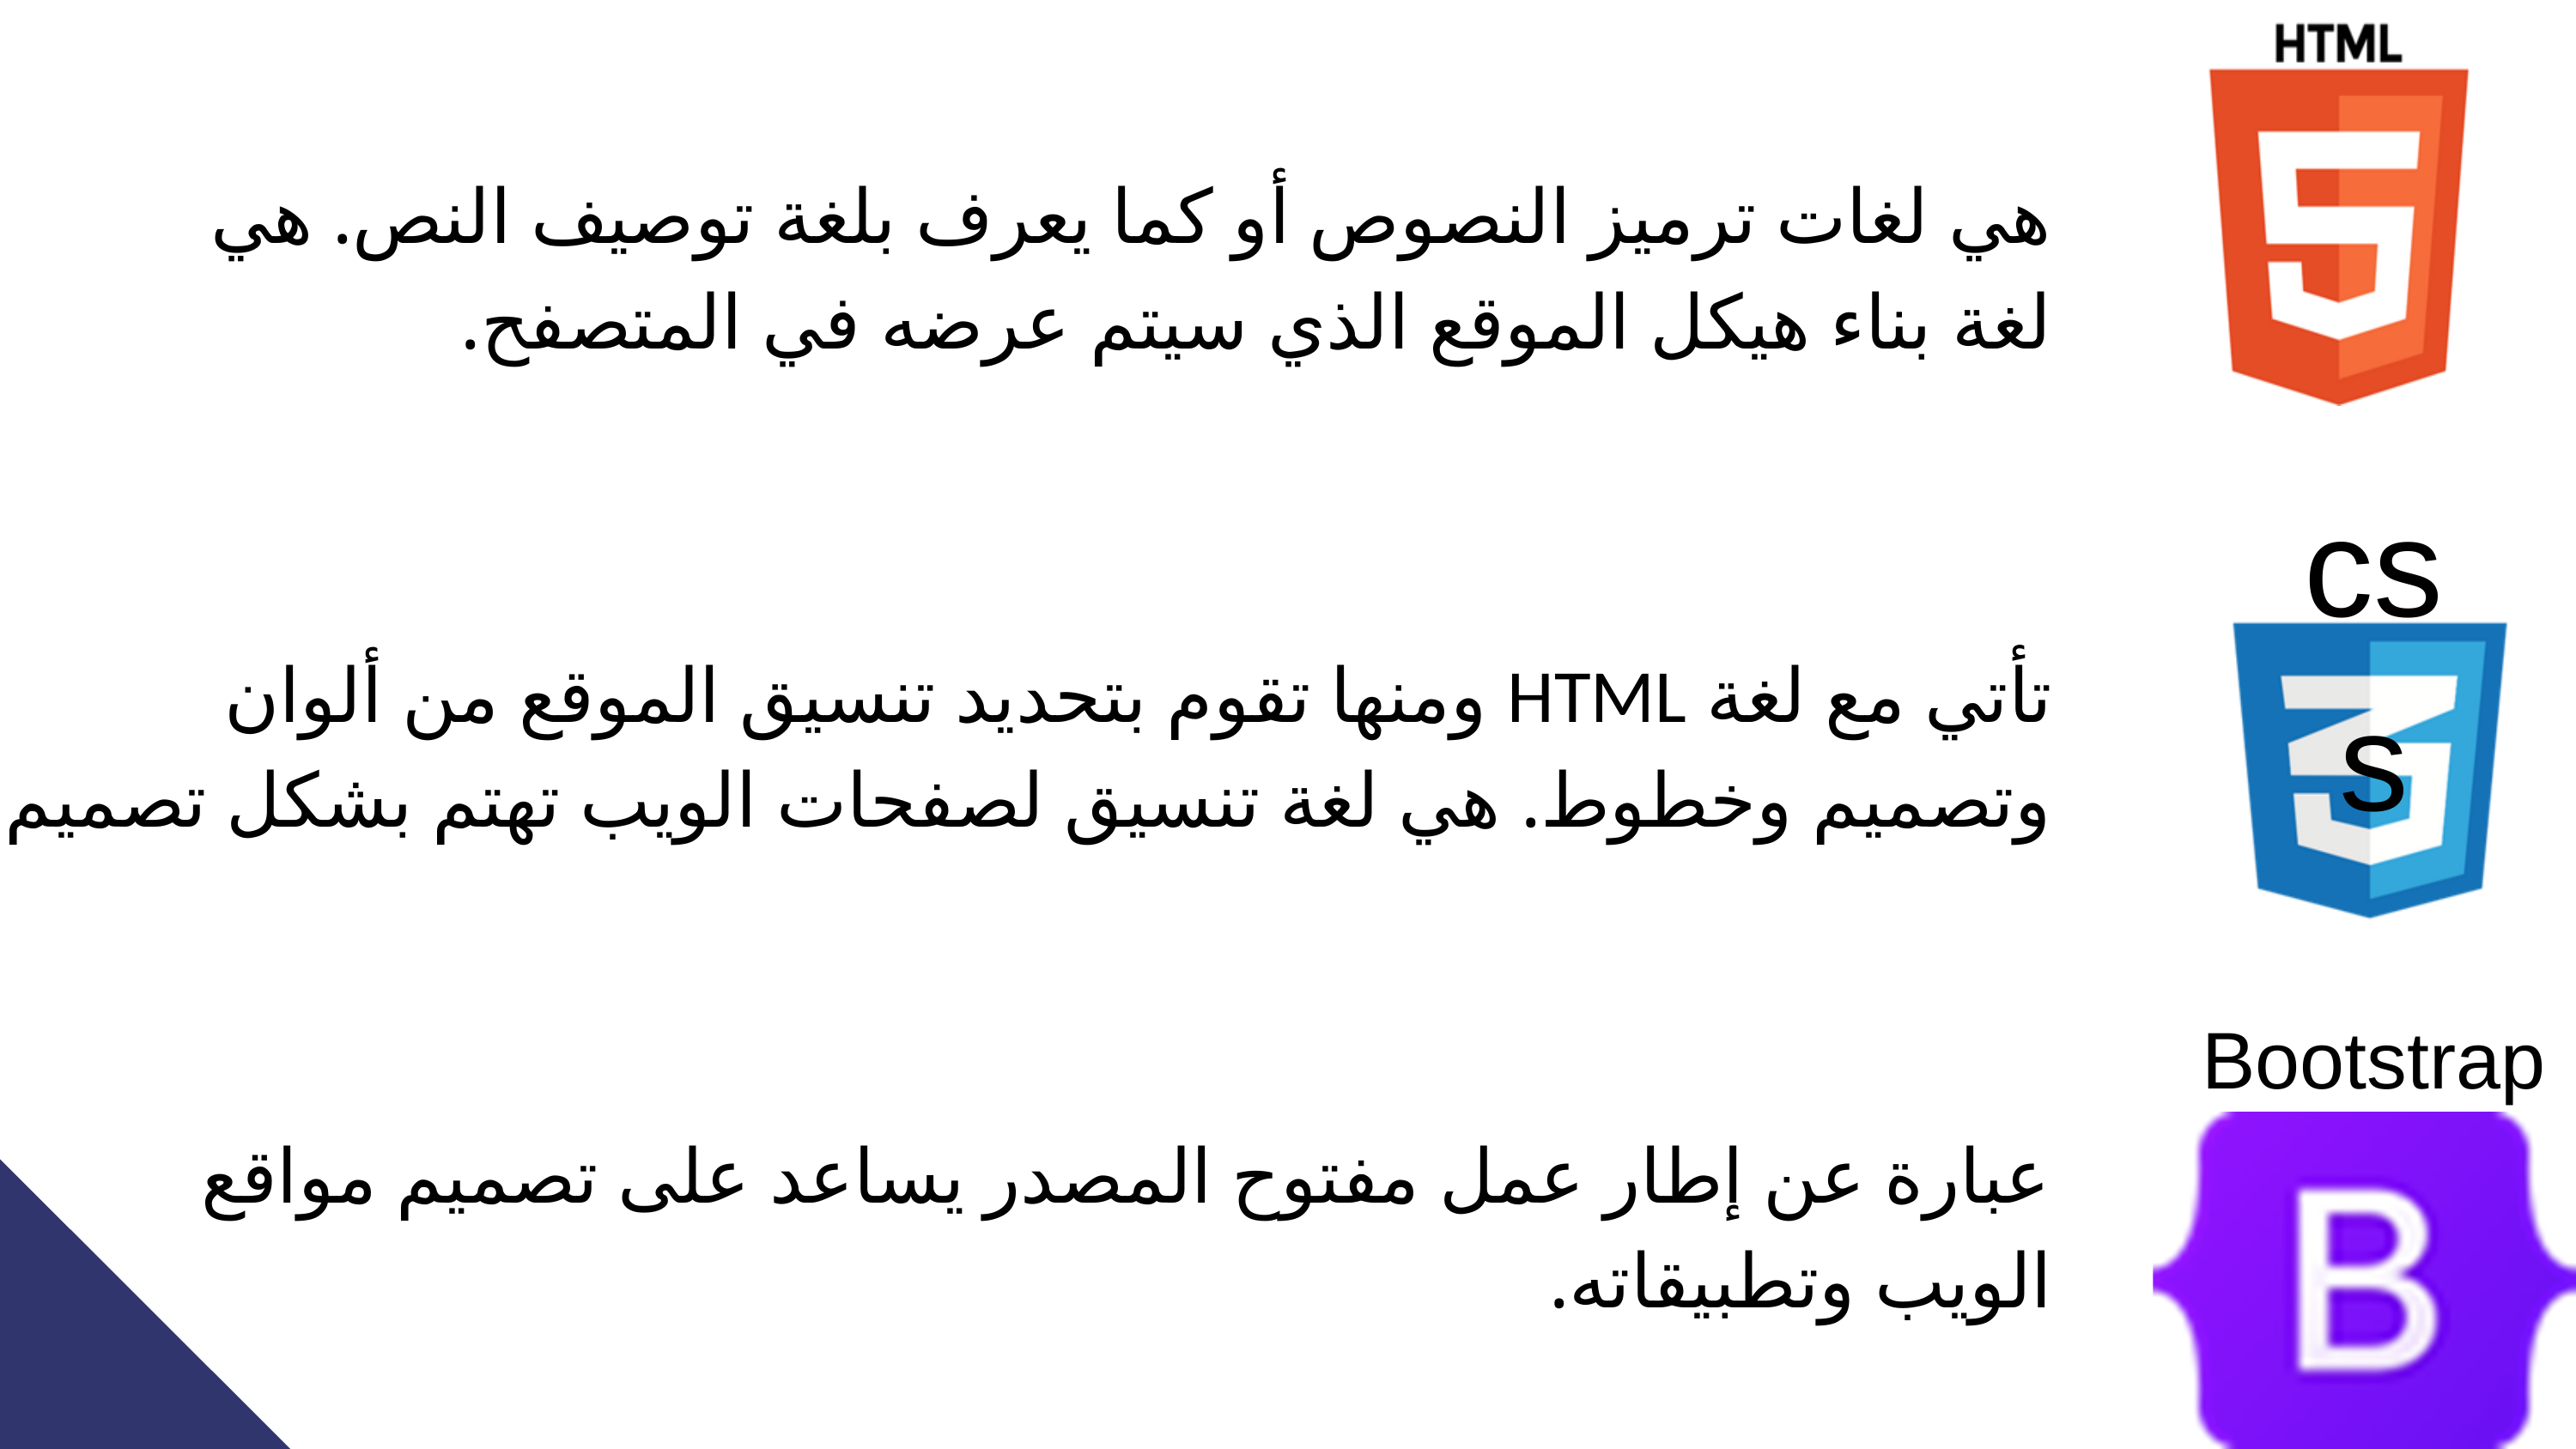

هي لغات ترميز النصوص أو كما يعرف بلغة توصيف النص. هي لغة بناء هيكل الموقع الذي سيتم عرضه في المتصفح.
css

تأتي مع لغة HTML ومنها تقوم بتحديد تنسيق الموقع من ألوان وتصميم وخطوط. هي لغة تنسيق لصفحات الويب تهتم بشكل تصميم
Bootstrap

عبارة عن إطار عمل مفتوح المصدر يساعد على تصميم مواقع الويب وتطبيقاته.